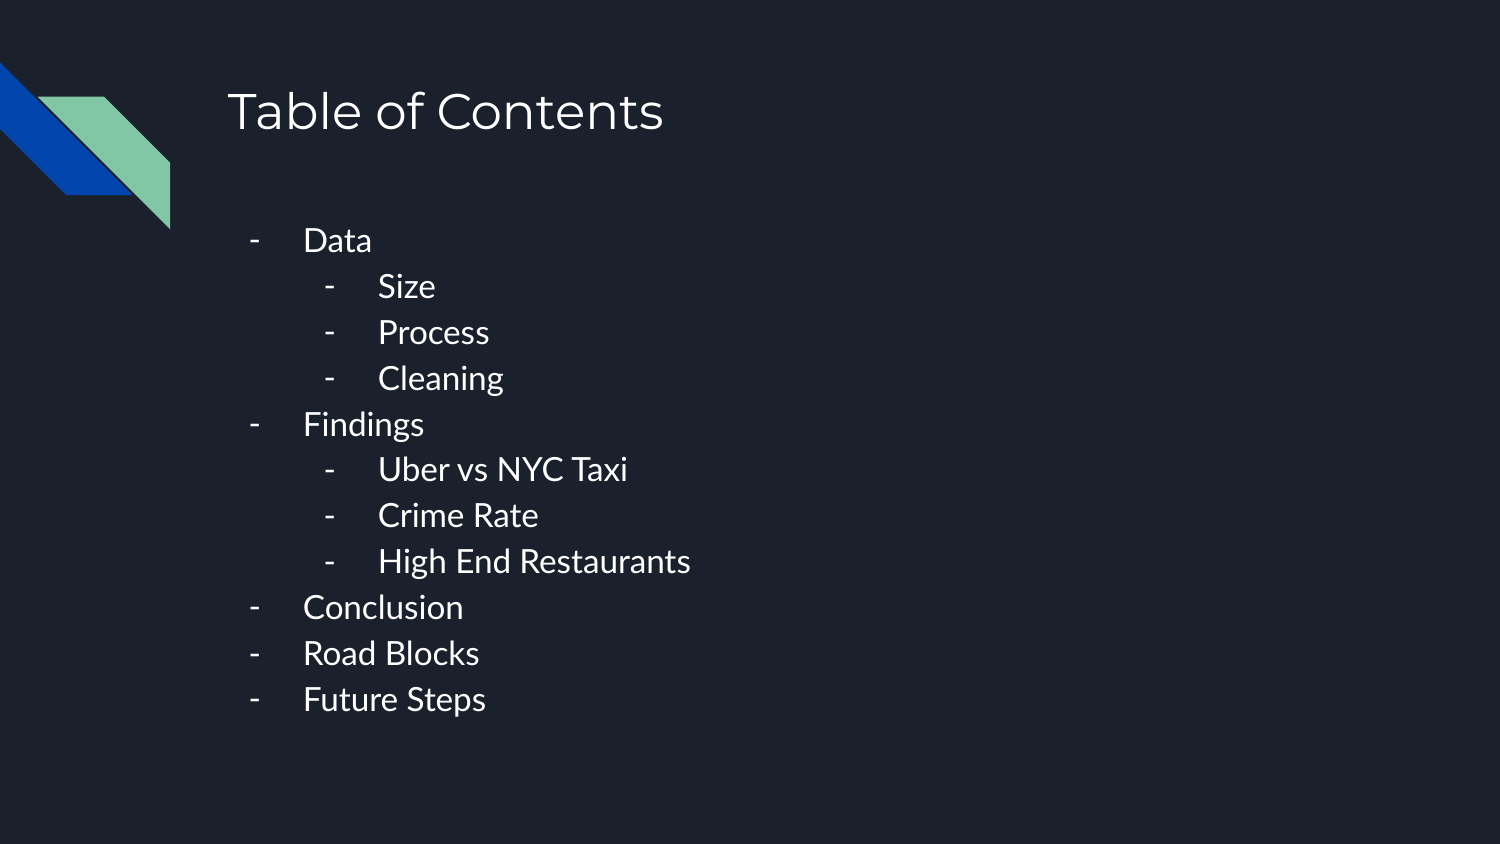

# Table of Contents
Data
Size
Process
Cleaning
Findings
Uber vs NYC Taxi
Crime Rate
High End Restaurants
Conclusion
Road Blocks
Future Steps